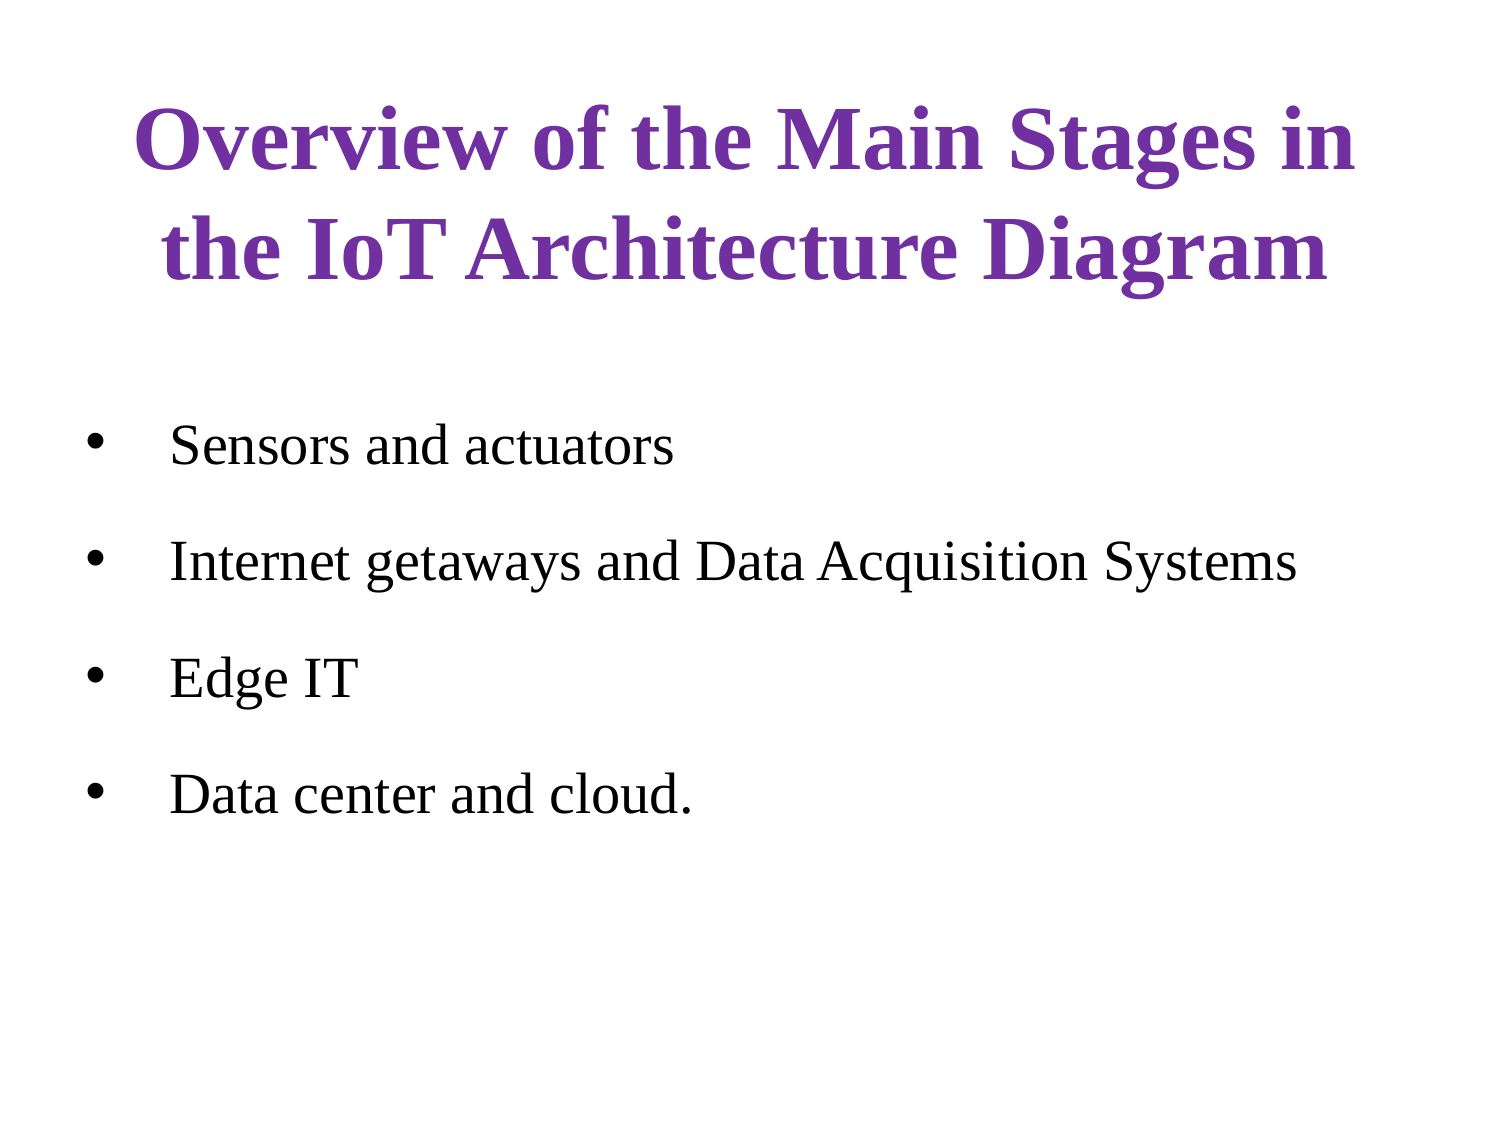

# Overview of the Main Stages in the IoT Architecture Diagram
Sensors and actuators
Internet getaways and Data Acquisition Systems
Edge IT
Data center and cloud.